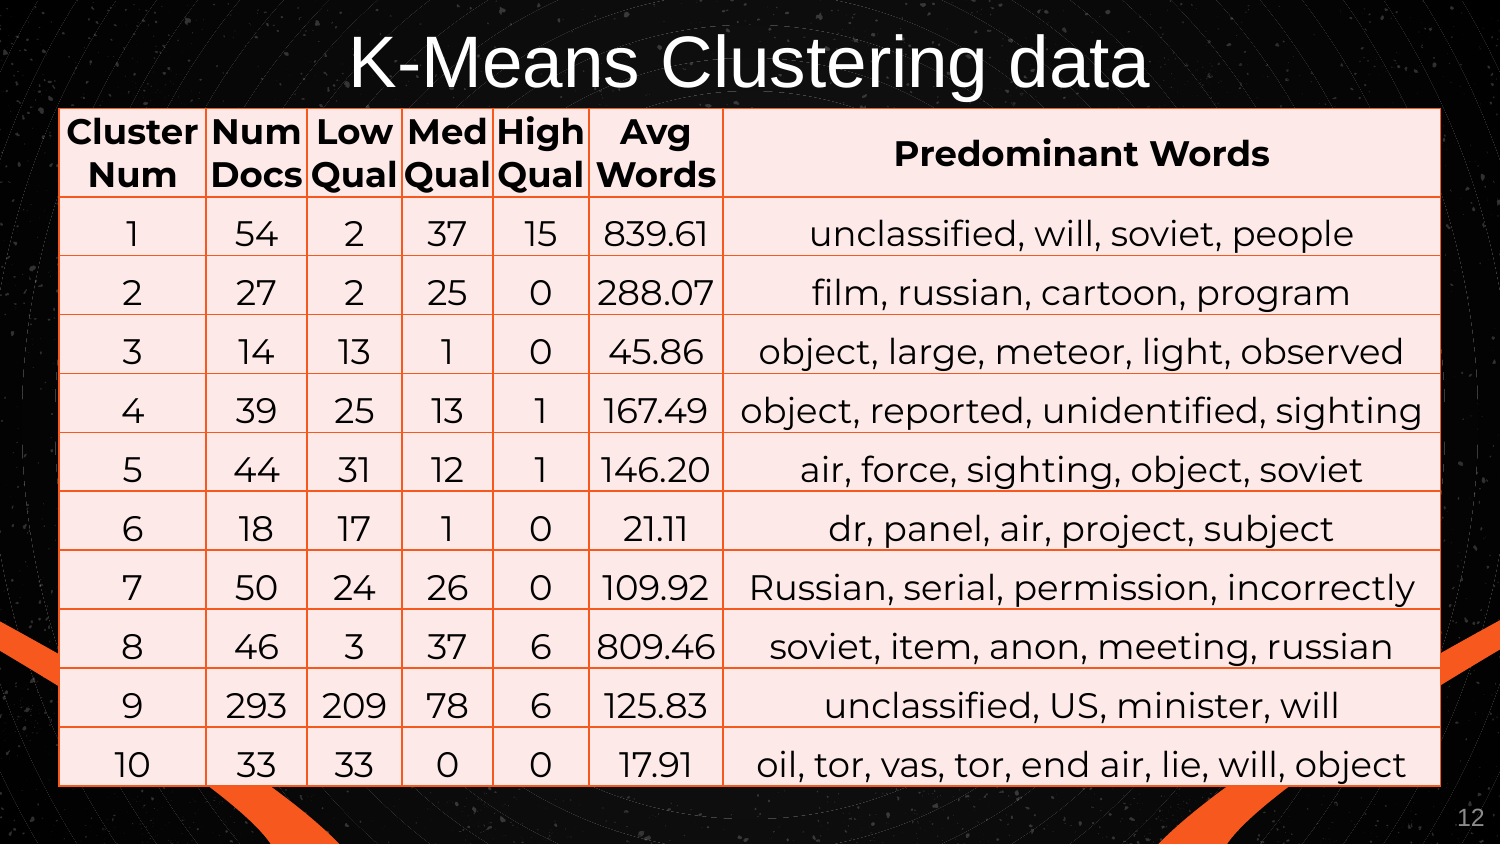

K-Means Clustering data
| Cluster Num | Num Docs | LowQual | Med Qual | HighQual | Avg Words | Predominant Words |
| --- | --- | --- | --- | --- | --- | --- |
| 1 | 54 | 2 | 37 | 15 | 839.61 | unclassified, will, soviet, people |
| 2 | 27 | 2 | 25 | 0 | 288.07 | film, russian, cartoon, program |
| 3 | 14 | 13 | 1 | 0 | 45.86 | object, large, meteor, light, observed |
| 4 | 39 | 25 | 13 | 1 | 167.49 | object, reported, unidentified, sighting |
| 5 | 44 | 31 | 12 | 1 | 146.20 | air, force, sighting, object, soviet |
| 6 | 18 | 17 | 1 | 0 | 21.11 | dr, panel, air, project, subject |
| 7 | 50 | 24 | 26 | 0 | 109.92 | Russian, serial, permission, incorrectly |
| 8 | 46 | 3 | 37 | 6 | 809.46 | soviet, item, anon, meeting, russian |
| 9 | 293 | 209 | 78 | 6 | 125.83 | unclassified, US, minister, will |
| 10 | 33 | 33 | 0 | 0 | 17.91 | oil, tor, vas, tor, end air, lie, will, object |
12